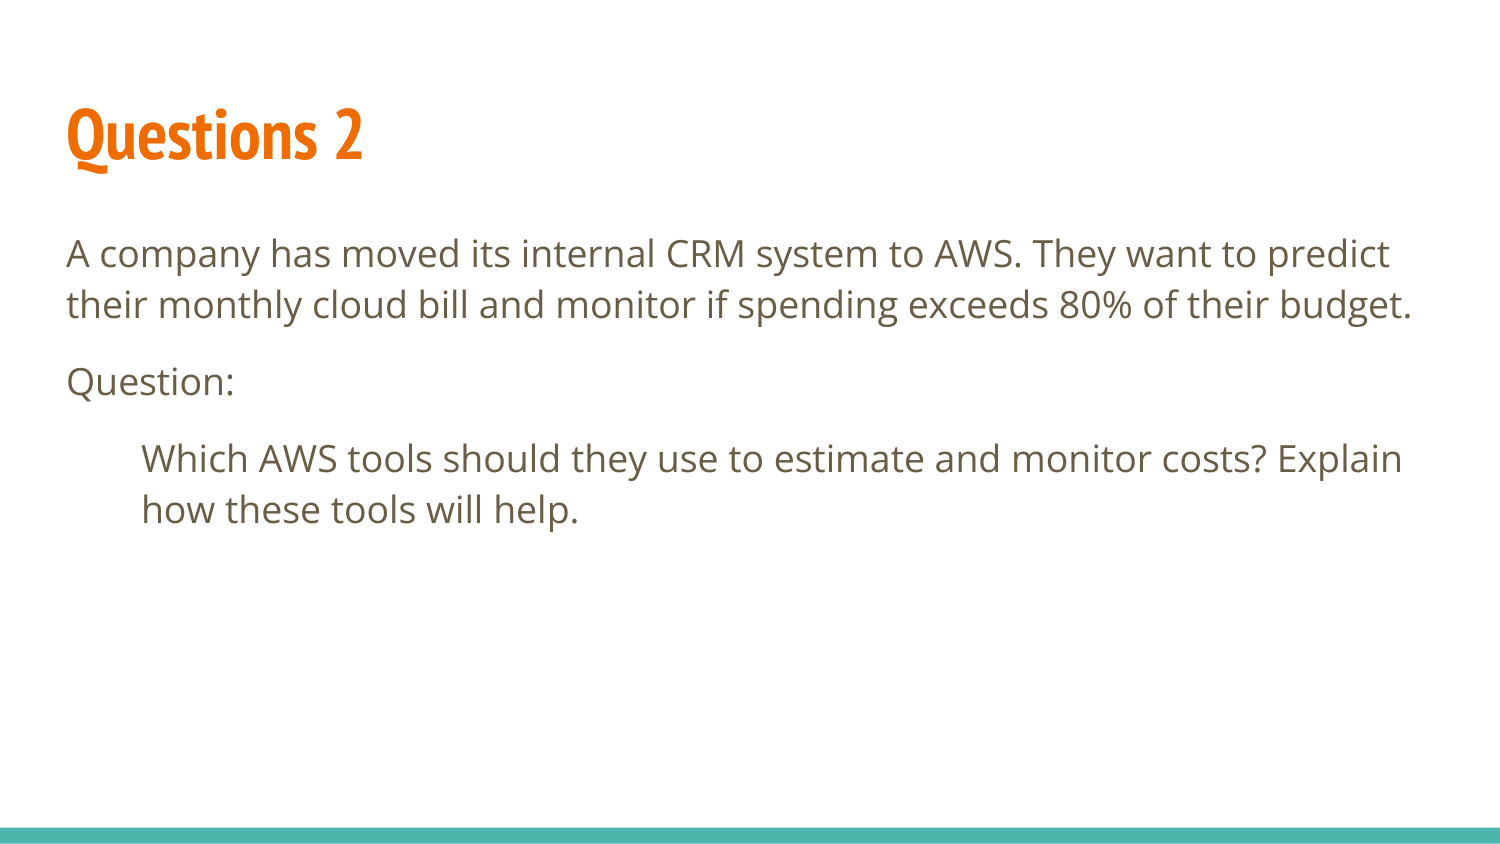

# Questions 2
A company has moved its internal CRM system to AWS. They want to predict their monthly cloud bill and monitor if spending exceeds 80% of their budget.
Question:
Which AWS tools should they use to estimate and monitor costs? Explain how these tools will help.